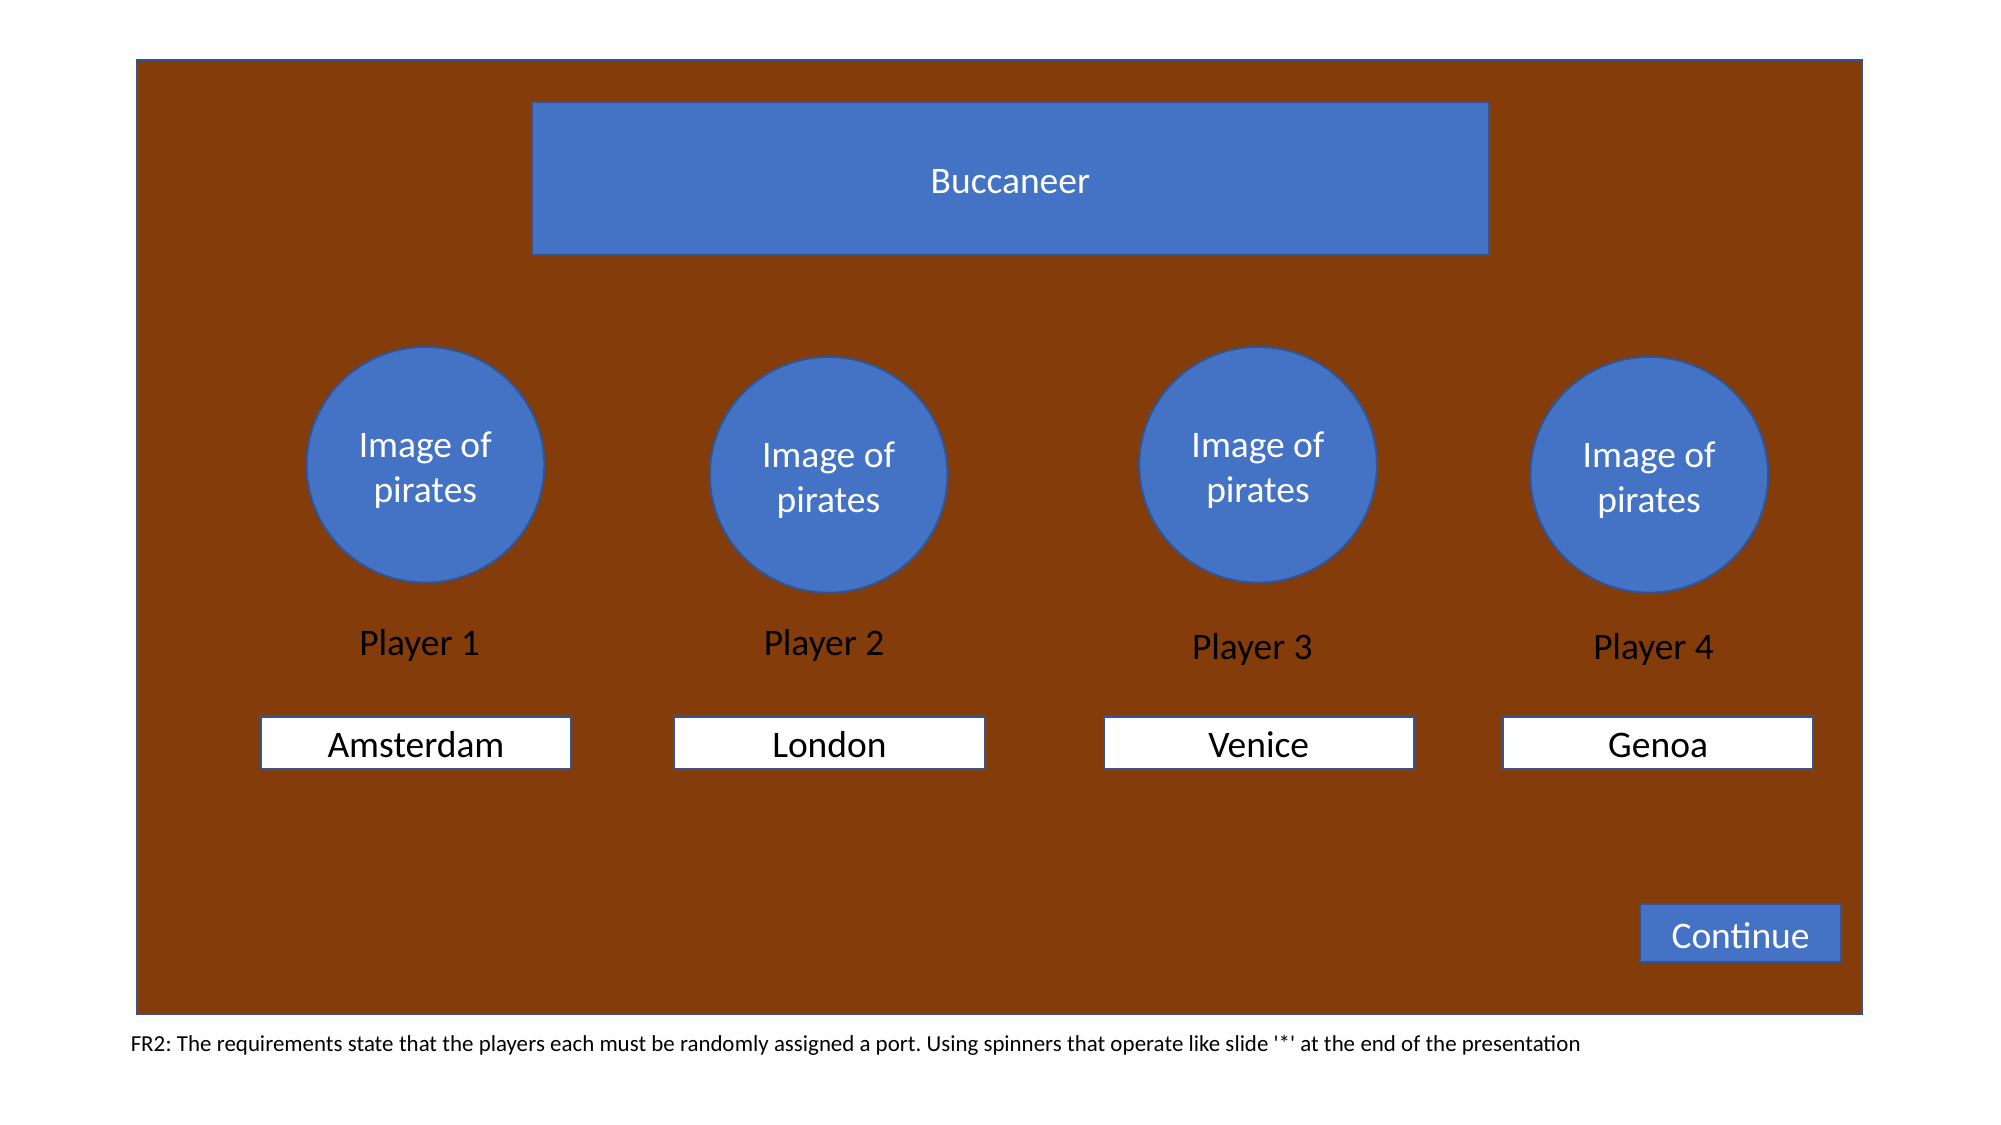

#

Buccaneer

Image of pirates
Image of pirates
Image of pirates
Image of pirates
Player 2
Player 1
Player 3
Player 4
Genoa
Venice
London
Amsterdam
Continue
FR2: The requirements state that the players each must be randomly assigned a port. Using spinners that operate like slide '*' at the end of the presentation